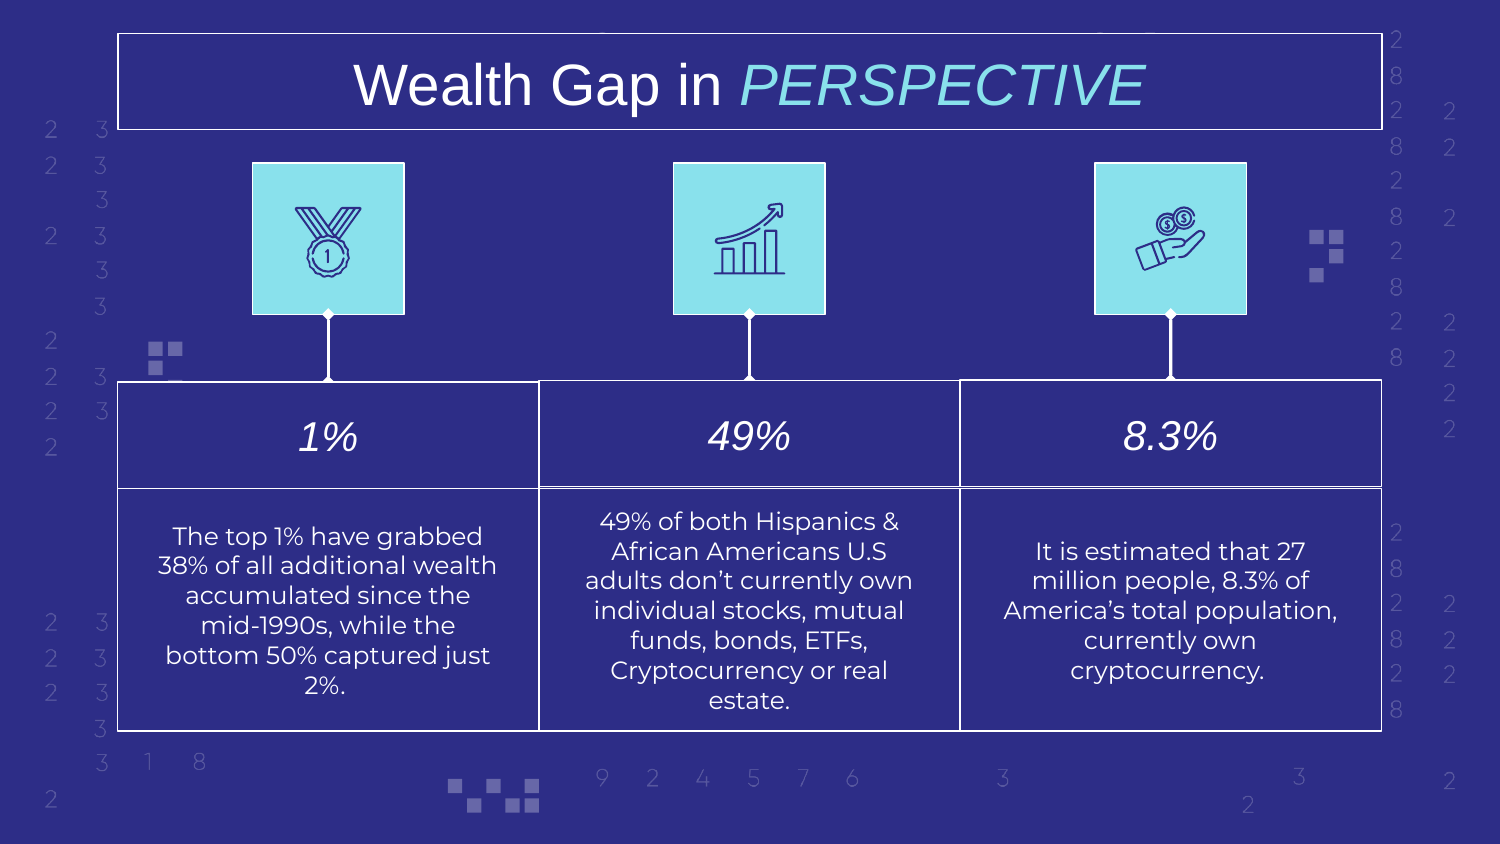

# Wealth Gap in PERSPECTIVE

8.3%
49%
1%
The top 1% have grabbed 38% of all additional wealth accumulated since the mid-1990s, while the bottom 50% captured just 2%.
49% of both Hispanics & African Americans U.S adults don’t currently own individual stocks, mutual funds, bonds, ETFs, Cryptocurrency or real estate.
It is estimated that 27 million people, 8.3% of America’s total population, currently own cryptocurrency.